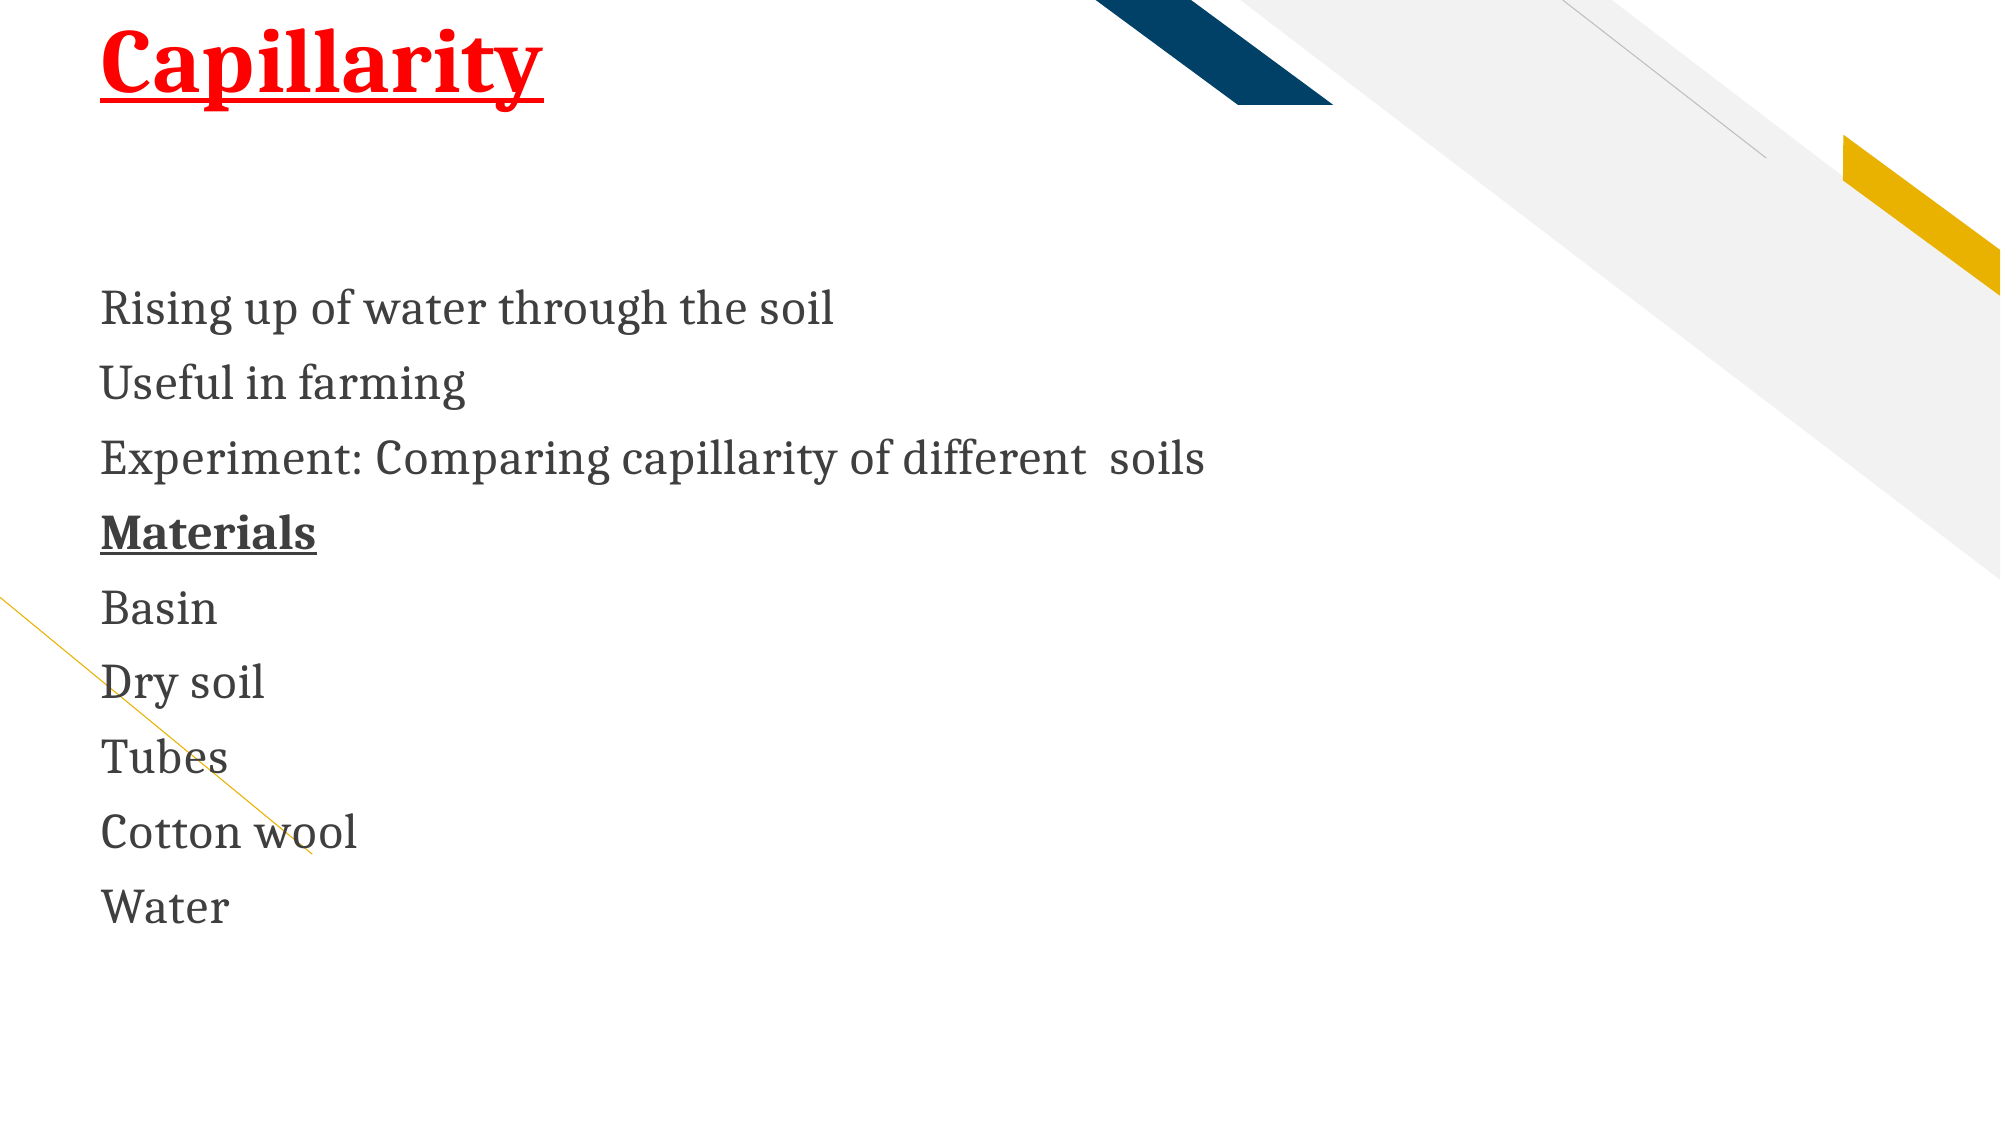

# Capillarity
Rising up of water through the soil
Useful in farming
Experiment: Comparing capillarity of different  soils
Materials
Basin
Dry soil
Tubes
Cotton wool
Water